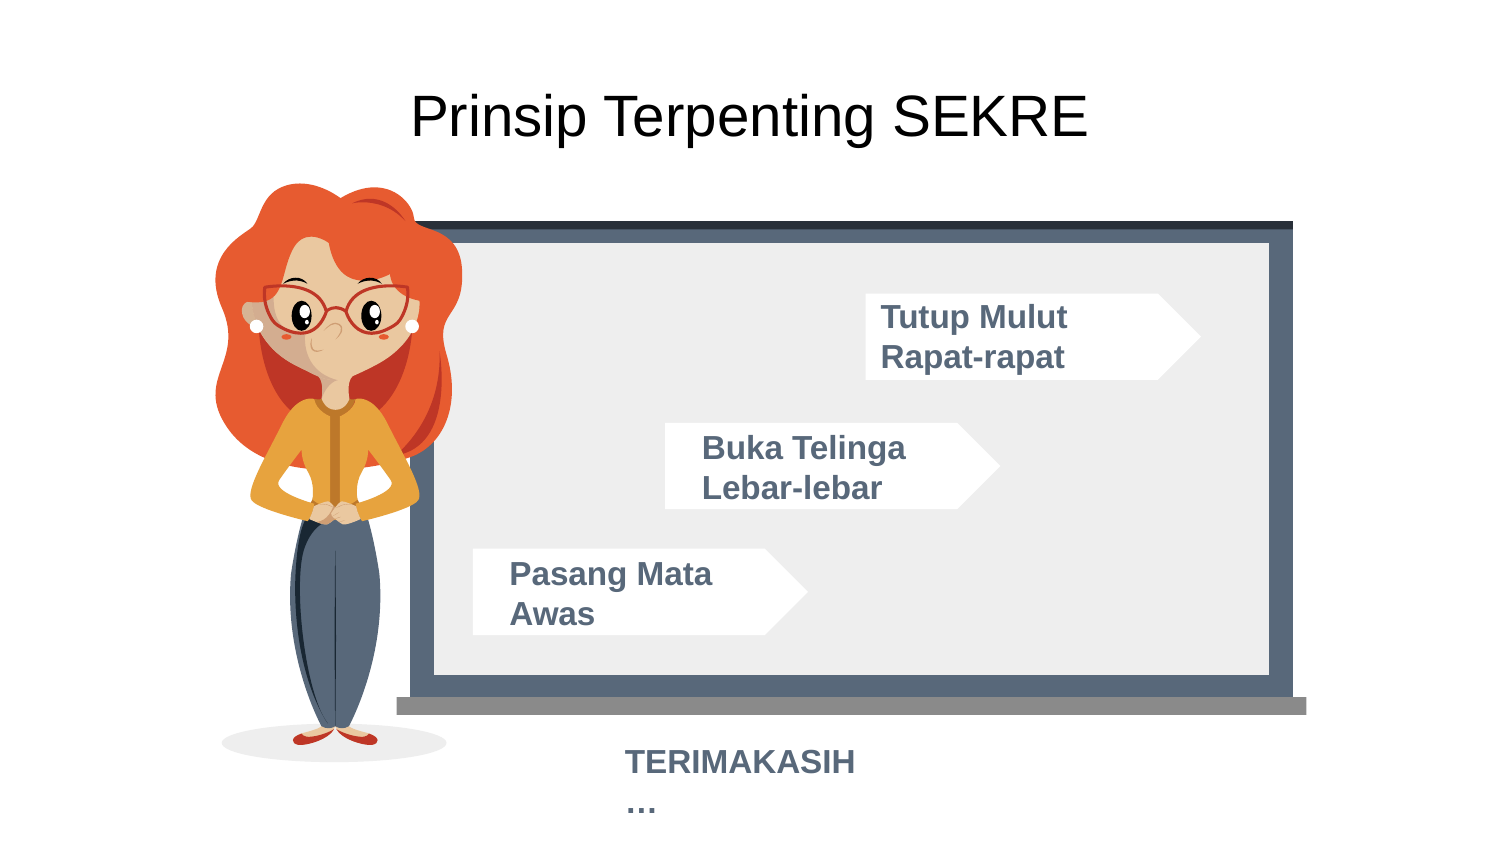

# Prinsip Terpenting SEKRE

Tutup Mulut Rapat-rapat

Buka Telinga Lebar-lebar

Pasang Mata Awas
TERIMAKASIH…